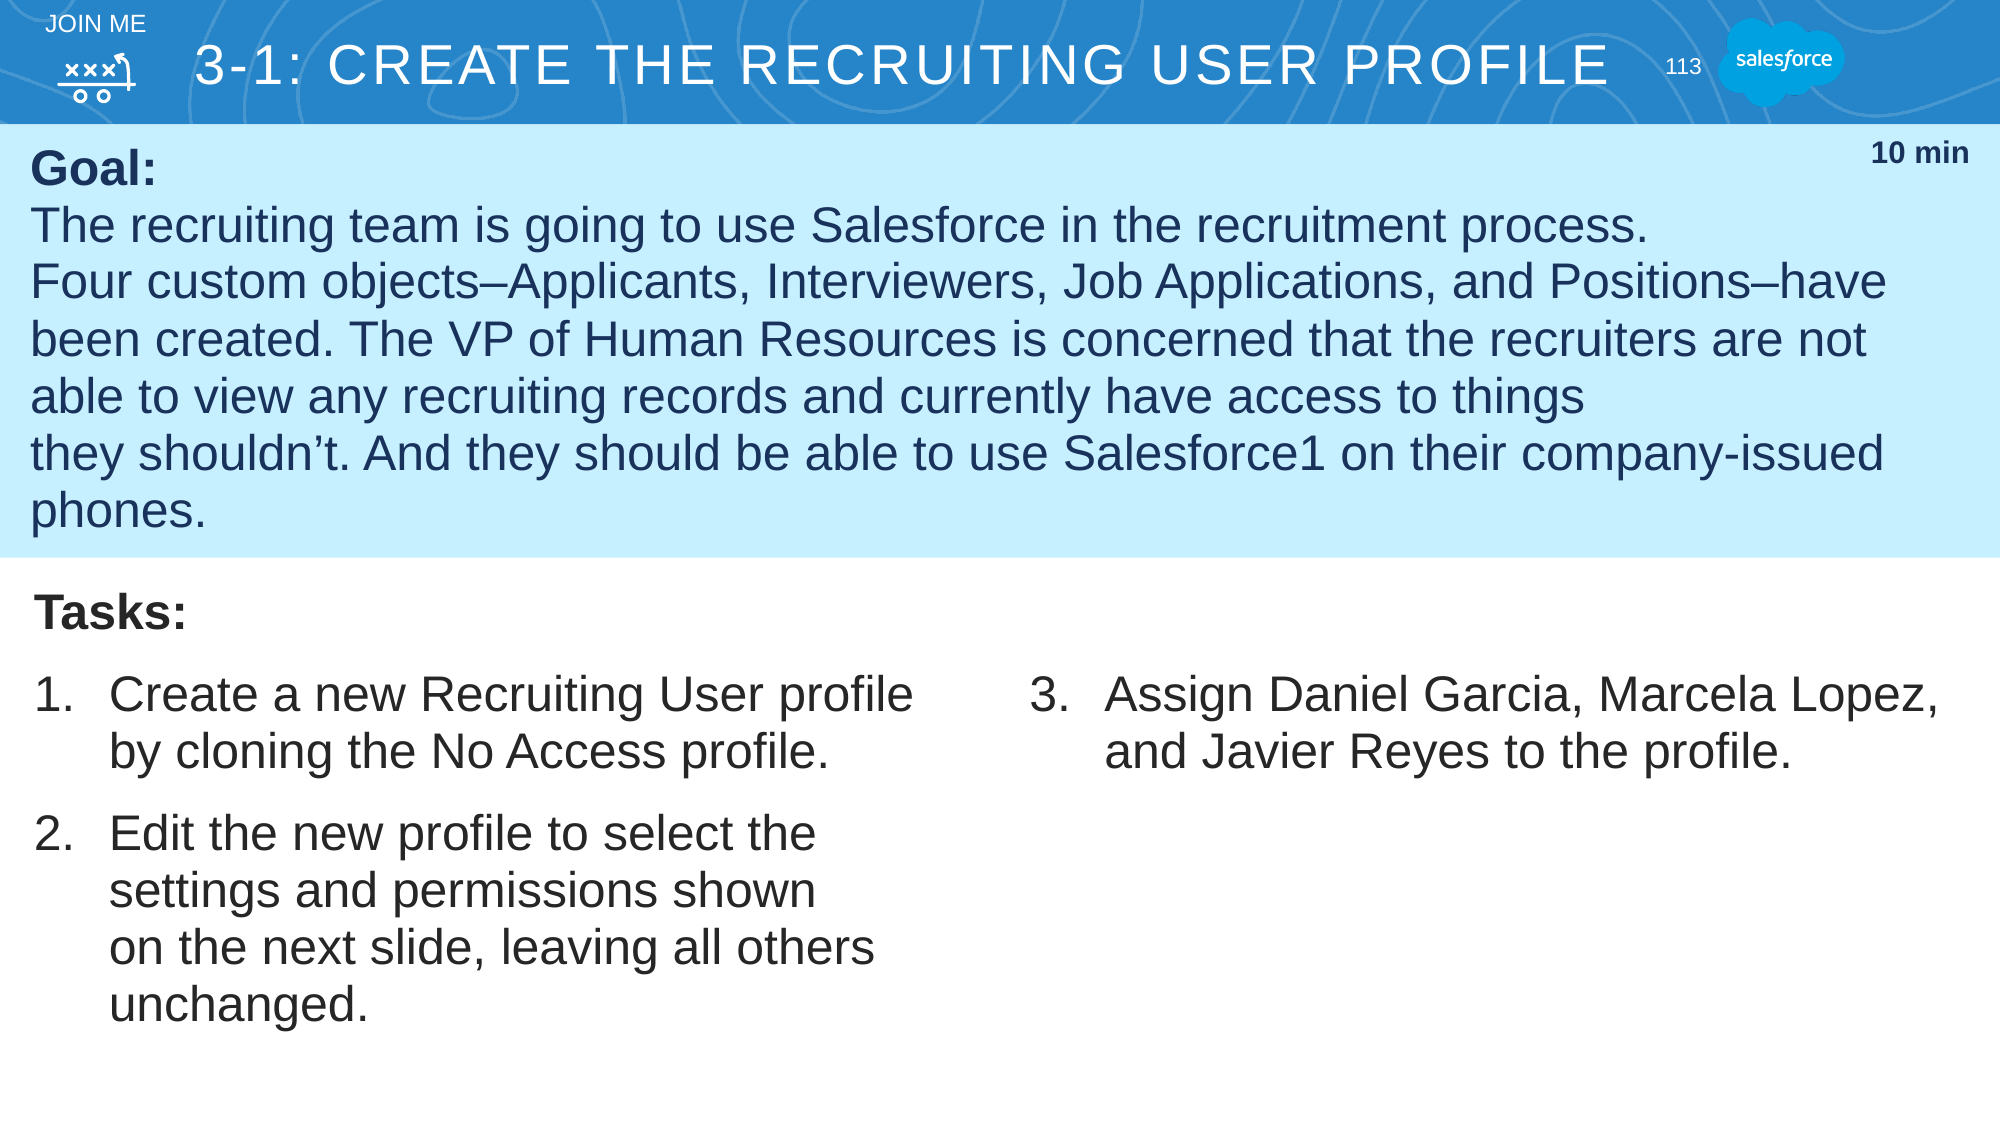

Join me
# 3-1: Create the Recruiting User Profile
113
Goal:
The recruiting team is going to use Salesforce in the recruitment process.
Four custom objects–Applicants, Interviewers, Job Applications, and Positions–have been created. The VP of Human Resources is concerned that the recruiters are not able to view any recruiting records and currently have access to things
they shouldn’t. And they should be able to use Salesforce1 on their company-issued phones.
10 min
Tasks:
Create a new Recruiting User profile by cloning the No Access profile.
Edit the new profile to select the settings and permissions shown
on the next slide, leaving all others unchanged.

Assign Daniel Garcia, Marcela Lopez, and Javier Reyes to the profile.